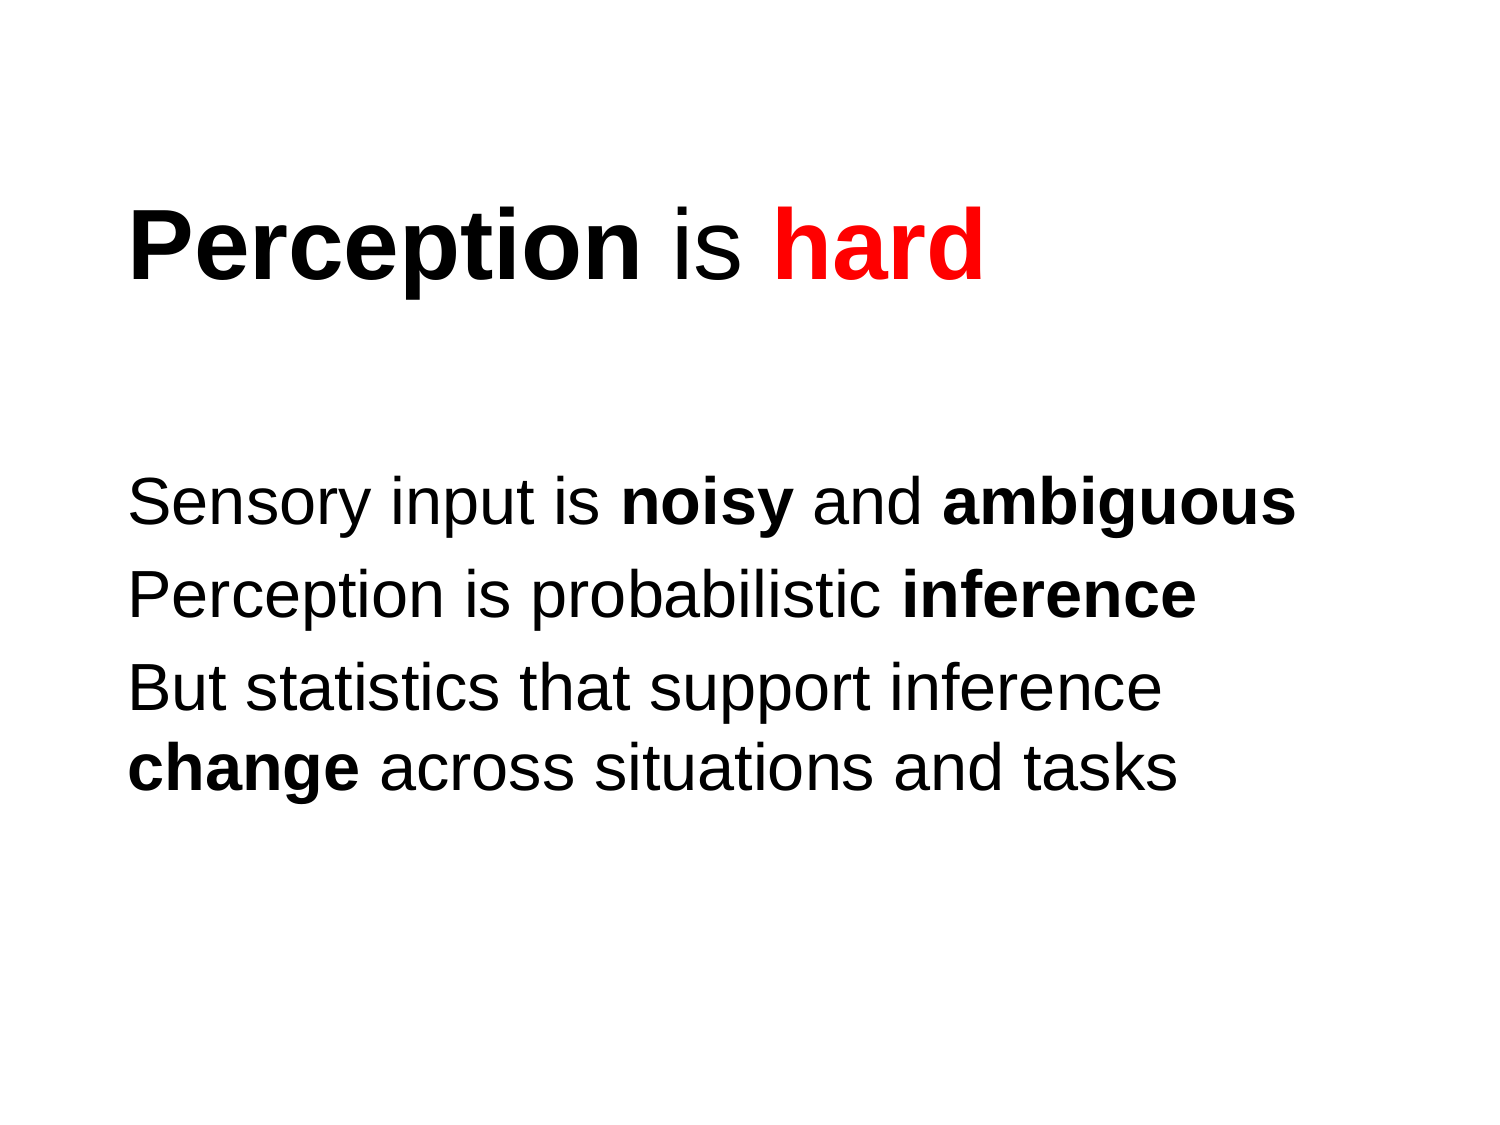

# Perception is hard
Sensory input is noisy and ambiguous
Perception is probabilistic inference
But statistics that support inference change across situations and tasks

2